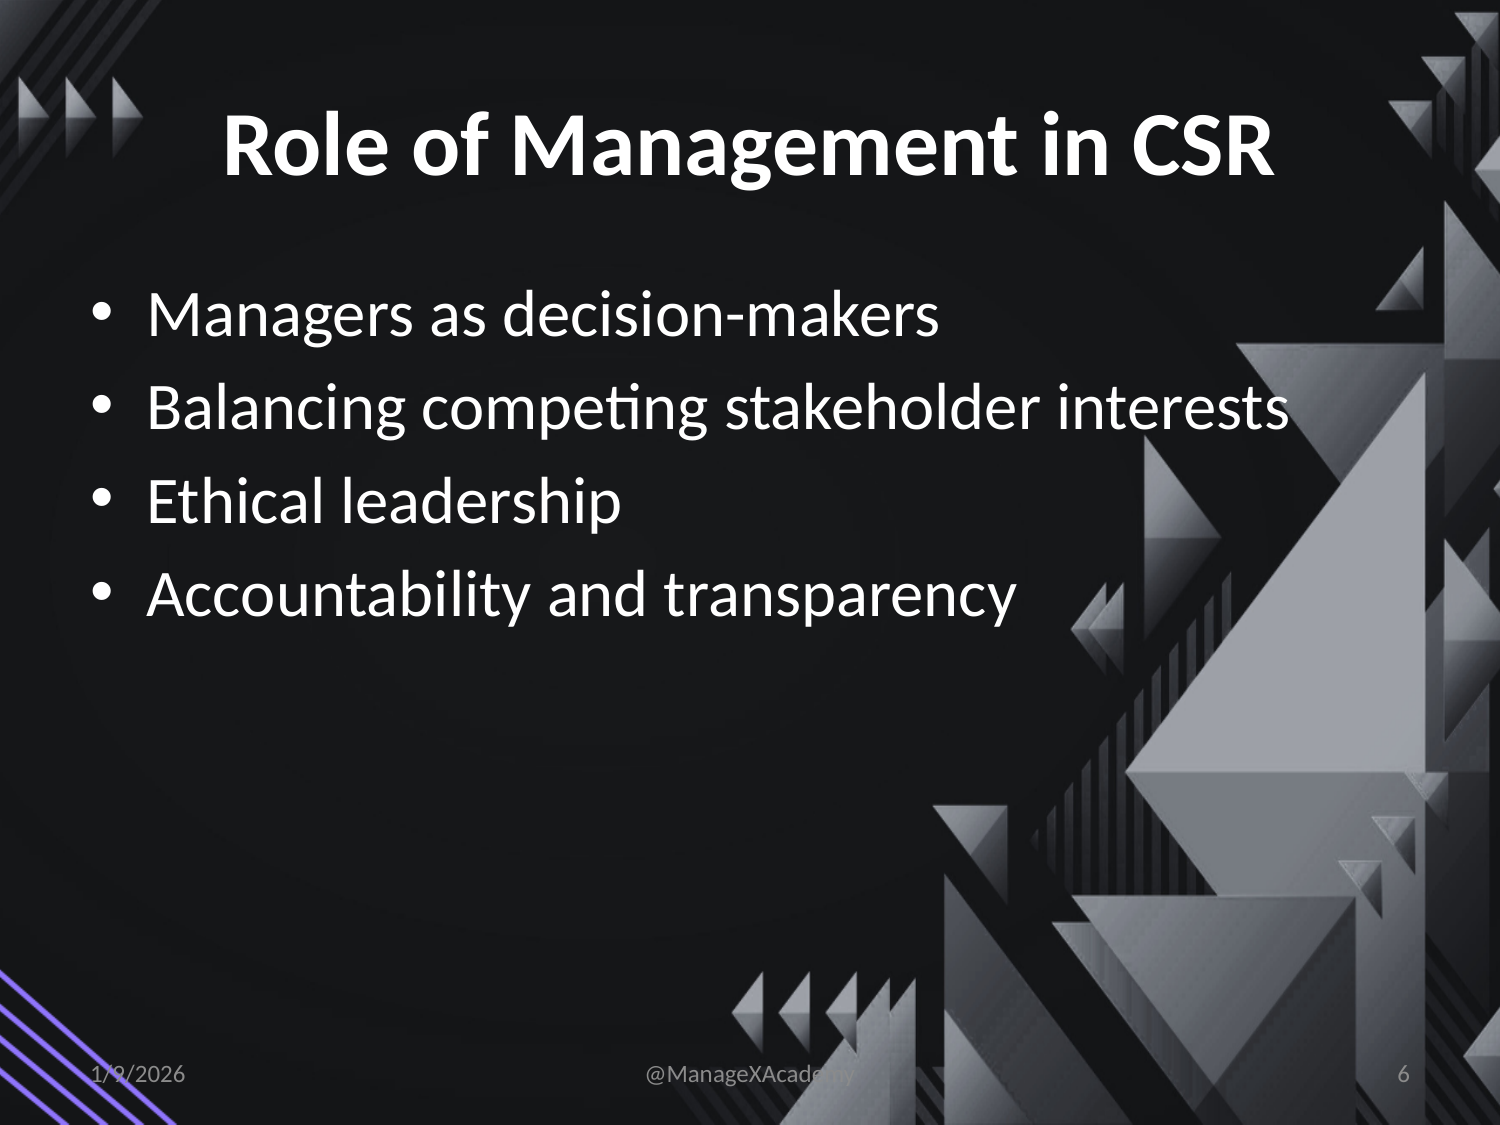

# Role of Management in CSR
Managers as decision-makers
Balancing competing stakeholder interests
Ethical leadership
Accountability and transparency

1/9/2026
@ManageXAcademy
6